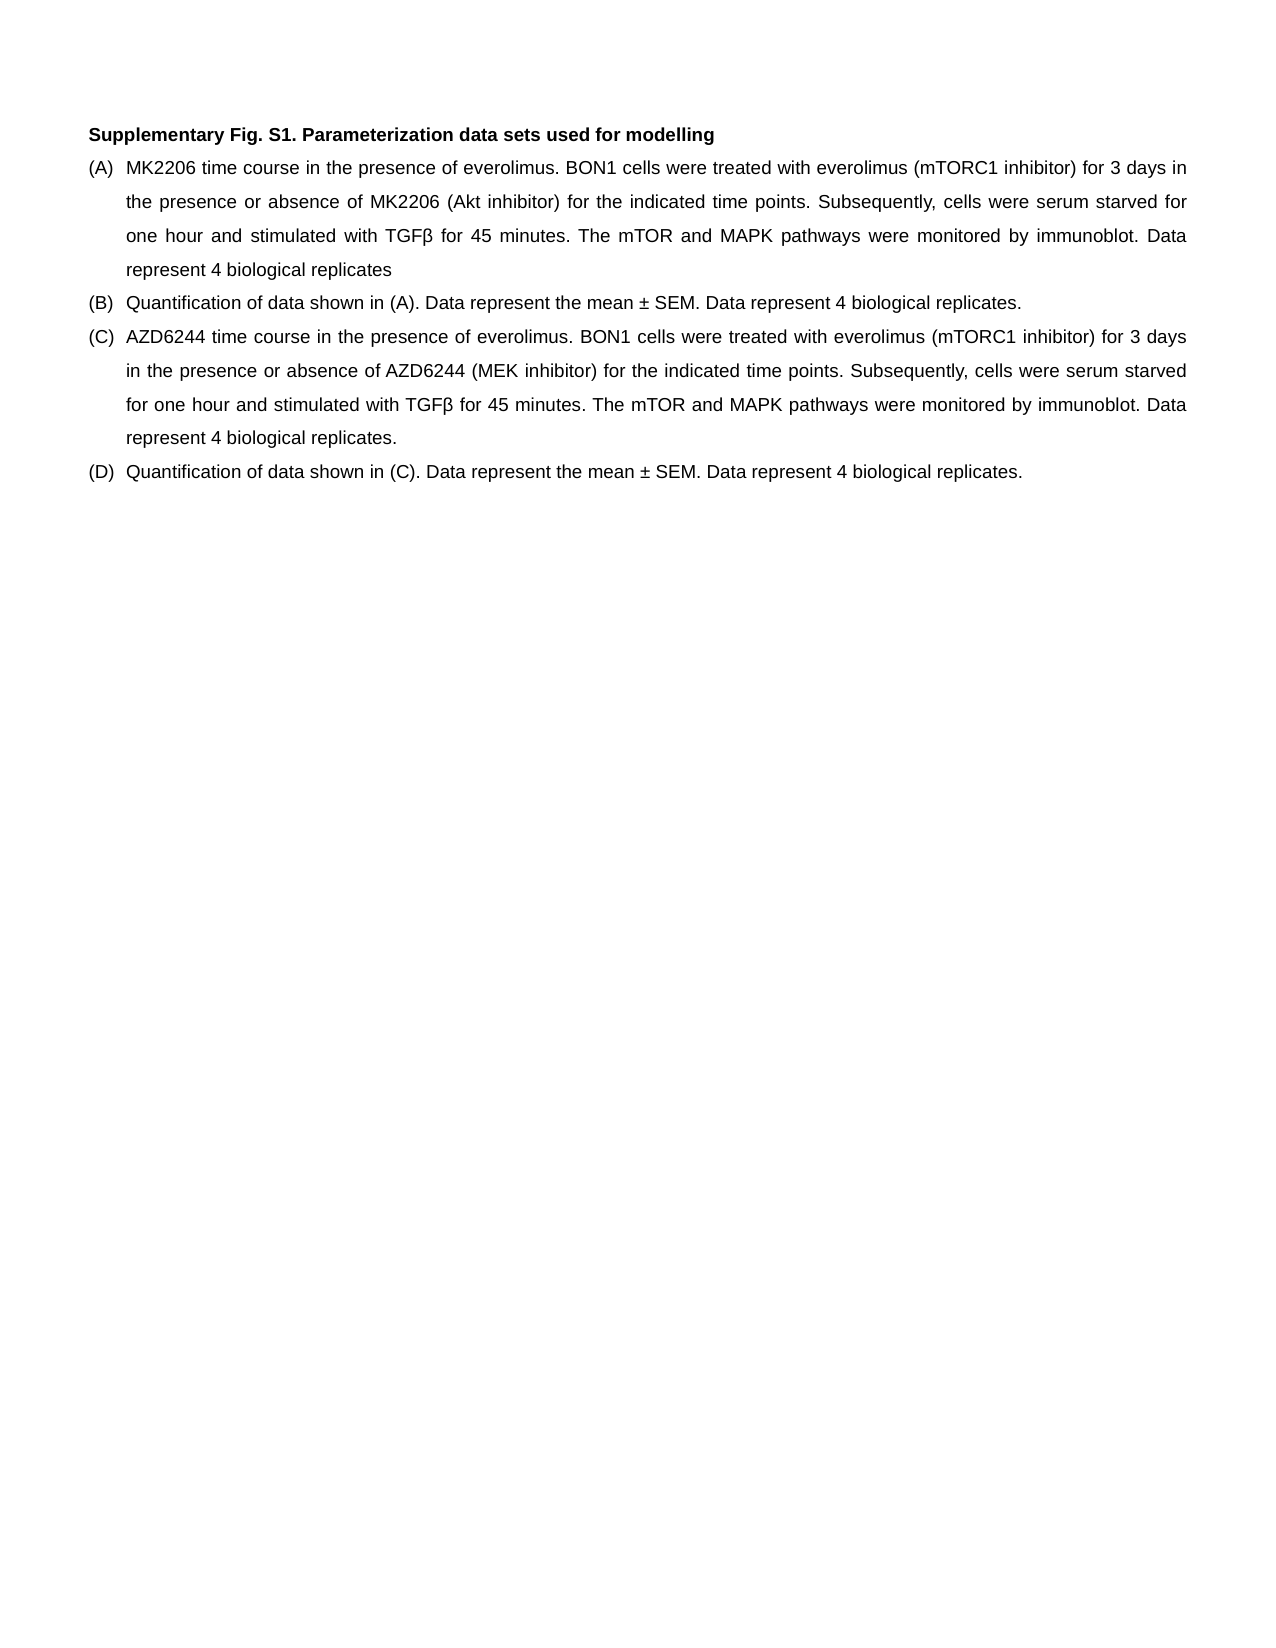

Supplementary Fig. S1. Parameterization data sets used for modelling
MK2206 time course in the presence of everolimus. BON1 cells were treated with everolimus (mTORC1 inhibitor) for 3 days in the presence or absence of MK2206 (Akt inhibitor) for the indicated time points. Subsequently, cells were serum starved for one hour and stimulated with TGFβ for 45 minutes. The mTOR and MAPK pathways were monitored by immunoblot. Data represent 4 biological replicates
Quantification of data shown in (A). Data represent the mean ± SEM. Data represent 4 biological replicates.
AZD6244 time course in the presence of everolimus. BON1 cells were treated with everolimus (mTORC1 inhibitor) for 3 days in the presence or absence of AZD6244 (MEK inhibitor) for the indicated time points. Subsequently, cells were serum starved for one hour and stimulated with TGFβ for 45 minutes. The mTOR and MAPK pathways were monitored by immunoblot. Data represent 4 biological replicates.
Quantification of data shown in (C). Data represent the mean ± SEM. Data represent 4 biological replicates.